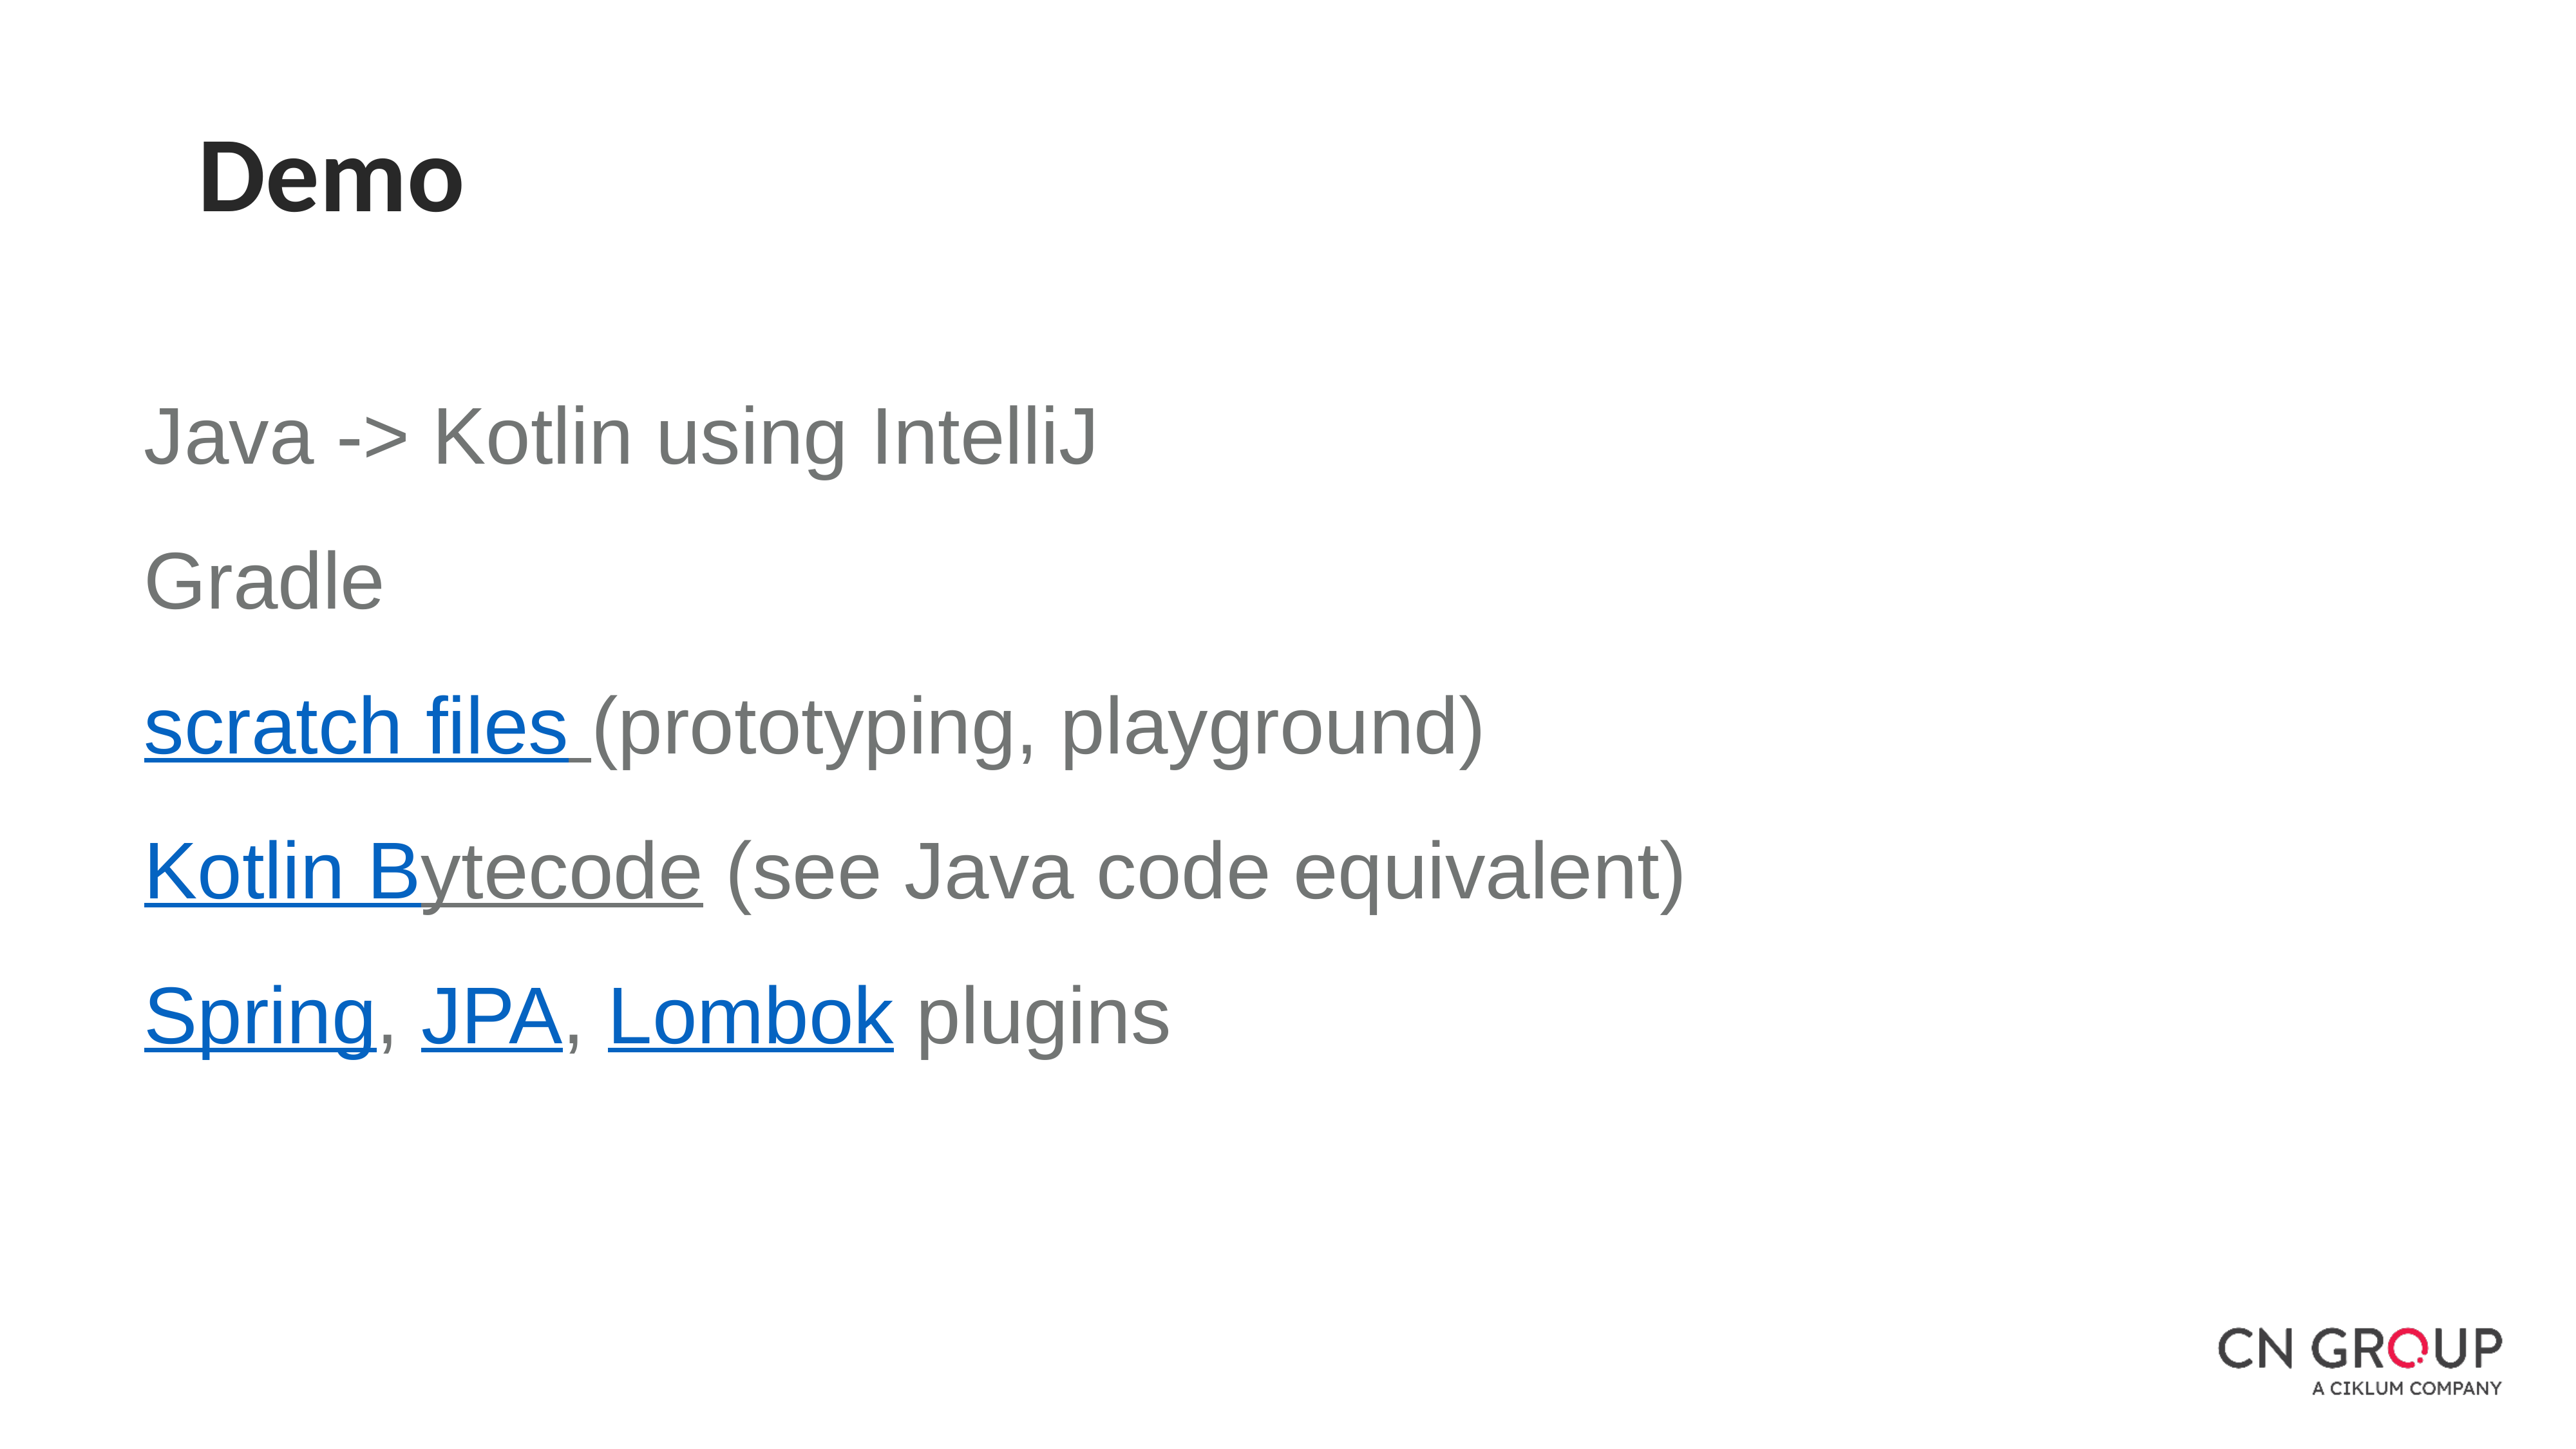

Demo
Java -> Kotlin using IntelliJ
Gradle
scratch files (prototyping, playground)
Kotlin Bytecode (see Java code equivalent)
Spring, JPA, Lombok plugins